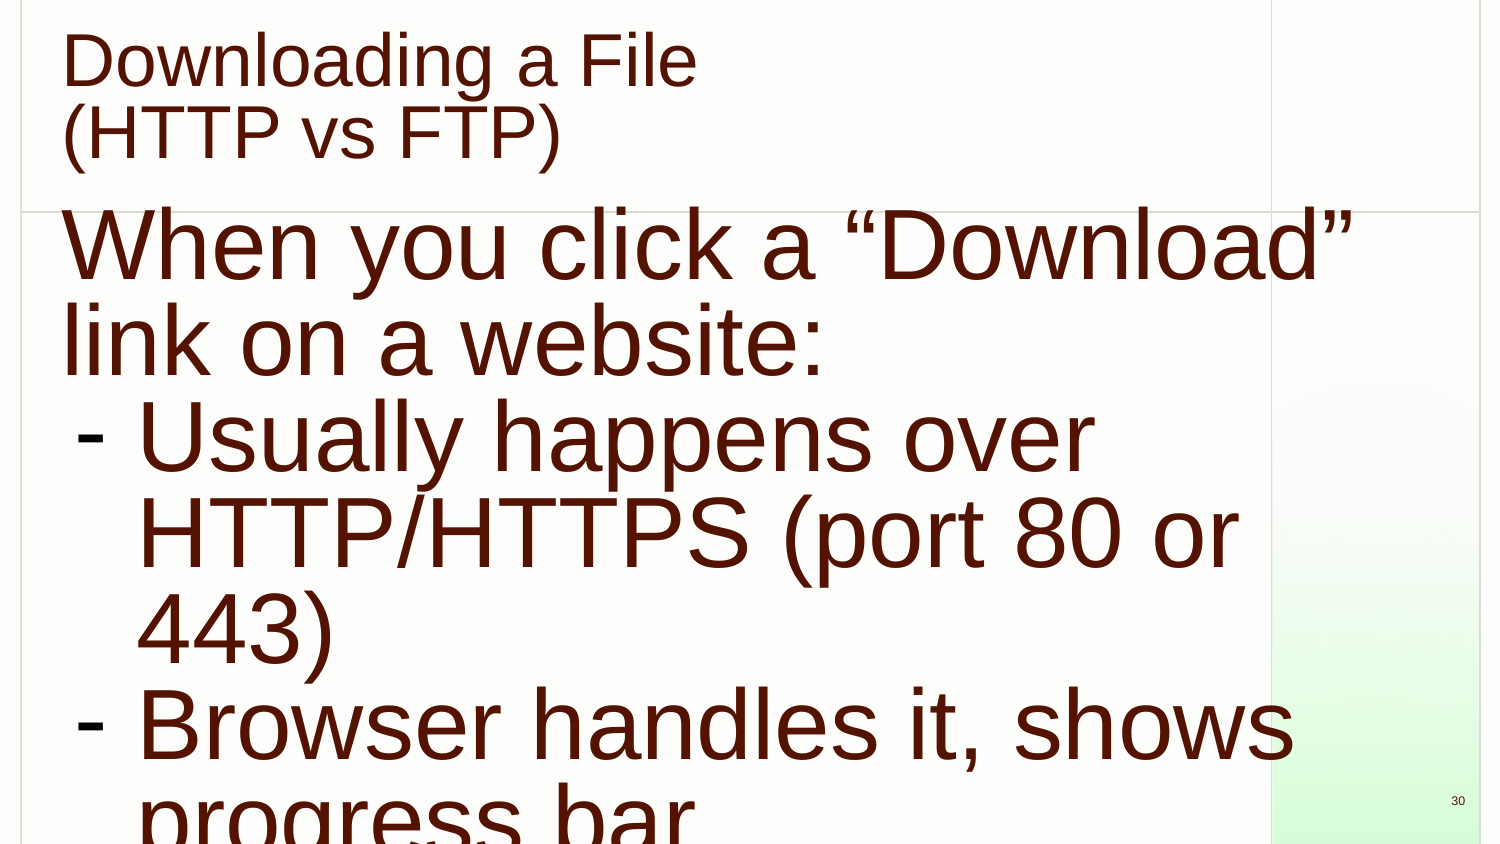

# Downloading a File
(HTTP vs FTP)
When you click a “Download” link on a website:
Usually happens over HTTP/HTTPS (port 80 or 443)
Browser handles it, shows progress bar
If using a dedicated FTP server:
You connect with an FTP client (e.g., FileZilla)
Enter username & password
FTP uses TCP port 21 for control, port 20 for data
Both achieve the same result — transferring files —
but FTP gives more control over remote directories.
30